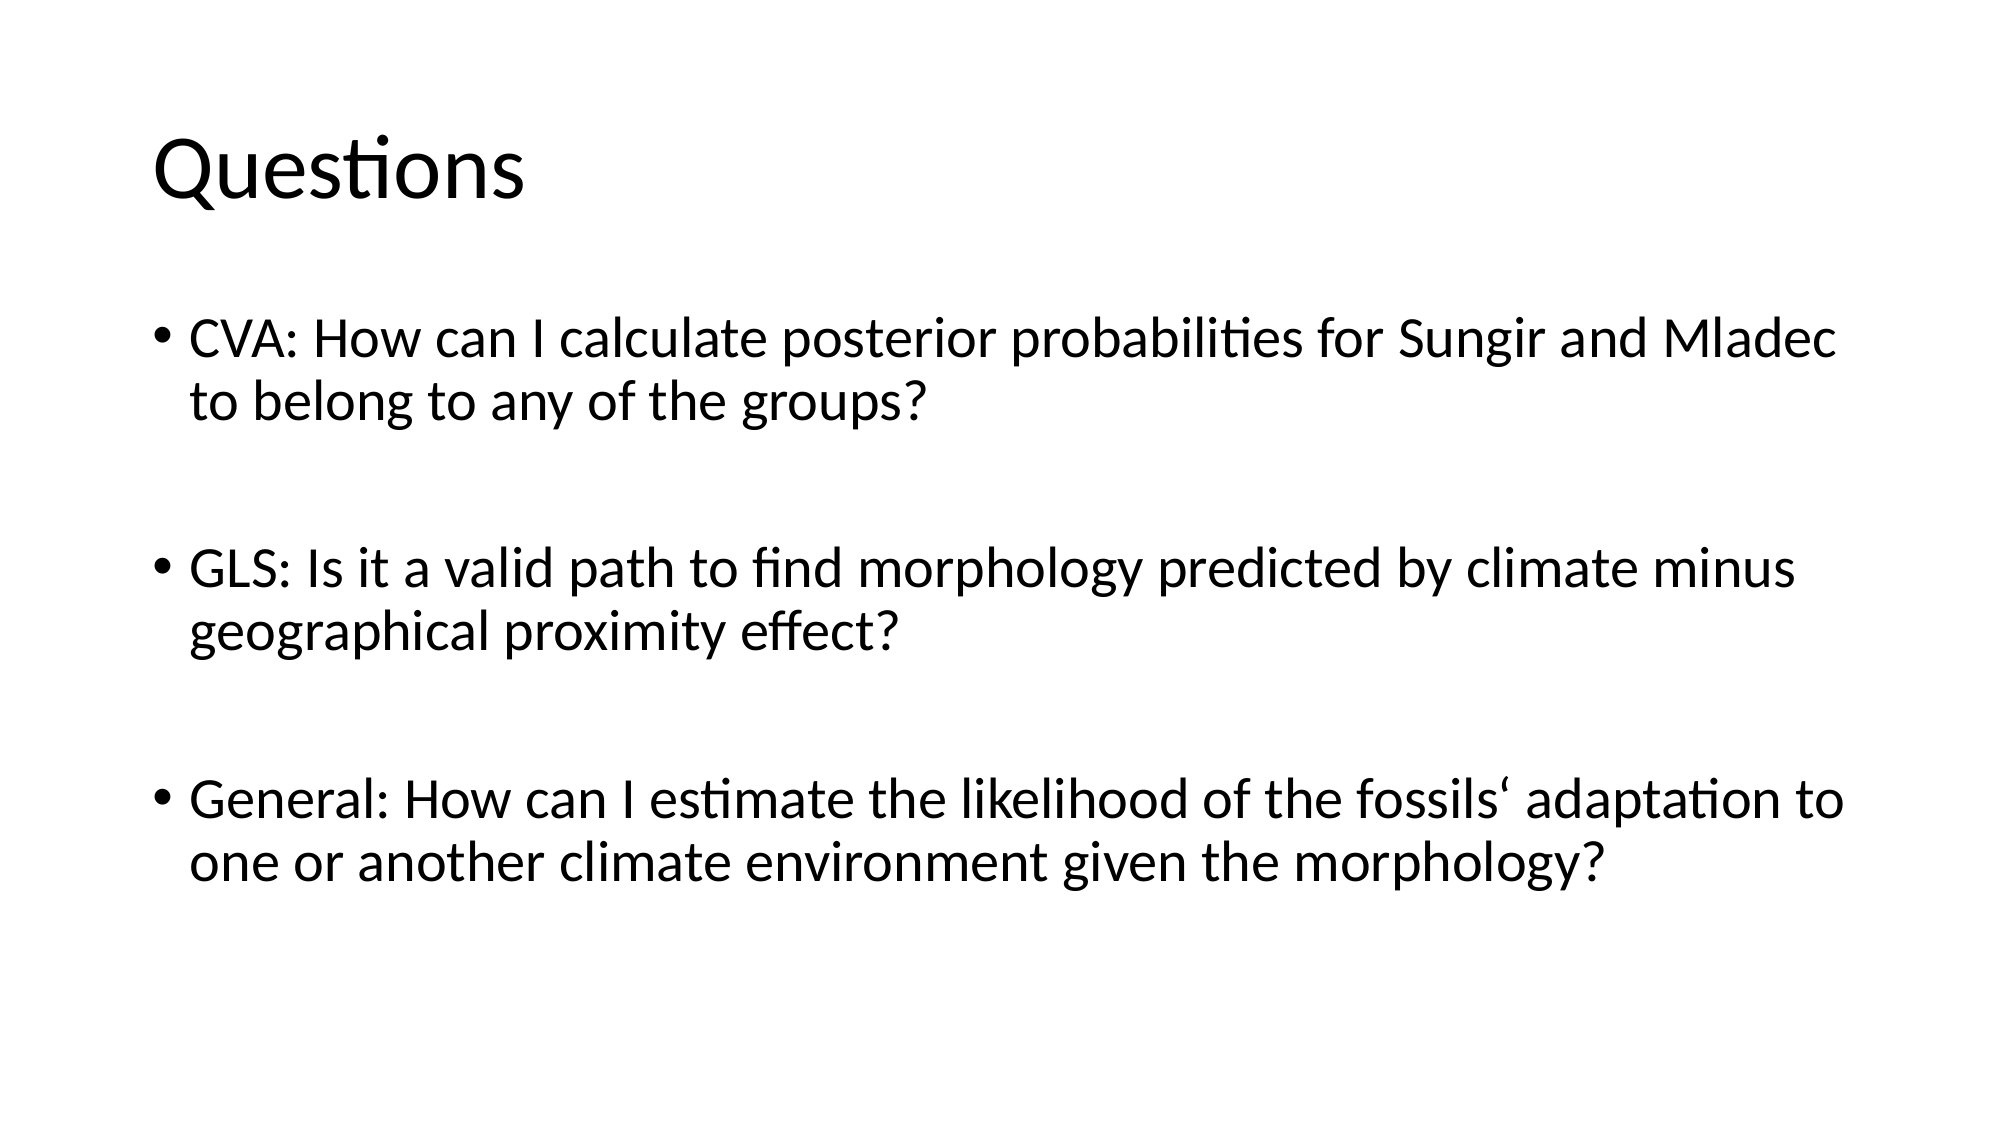

# Questions
CVA: How can I calculate posterior probabilities for Sungir and Mladec to belong to any of the groups?

GLS: Is it a valid path to find morphology predicted by climate minus geographical proximity effect?

General: How can I estimate the likelihood of the fossils‘ adaptation to one or another climate environment given the morphology?